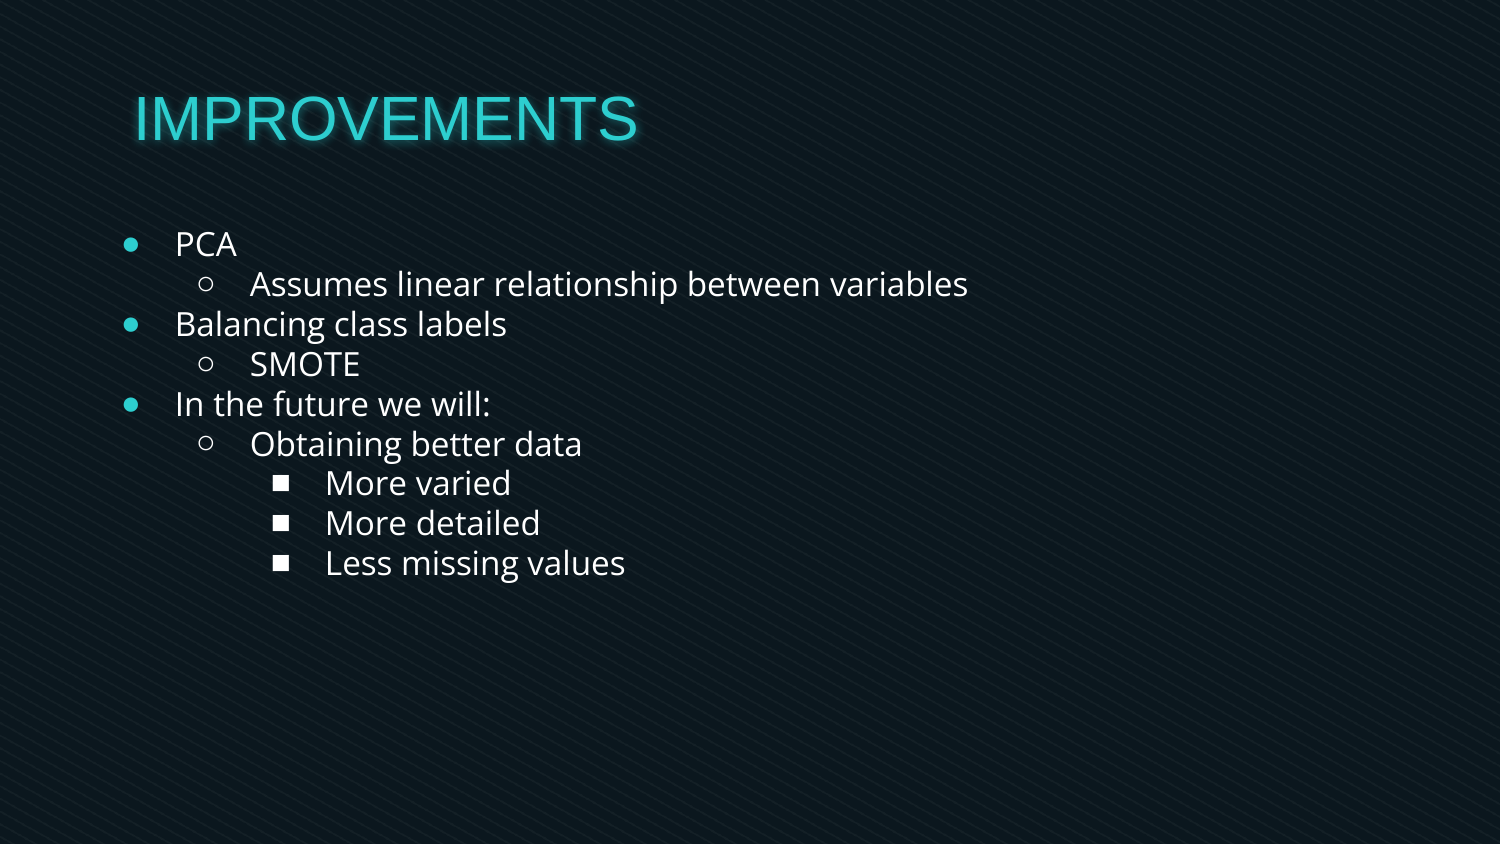

# IMPROVEMENTS

PCA
Assumes linear relationship between variables
Balancing class labels
SMOTE
In the future we will:
Obtaining better data
More varied
More detailed
Less missing values